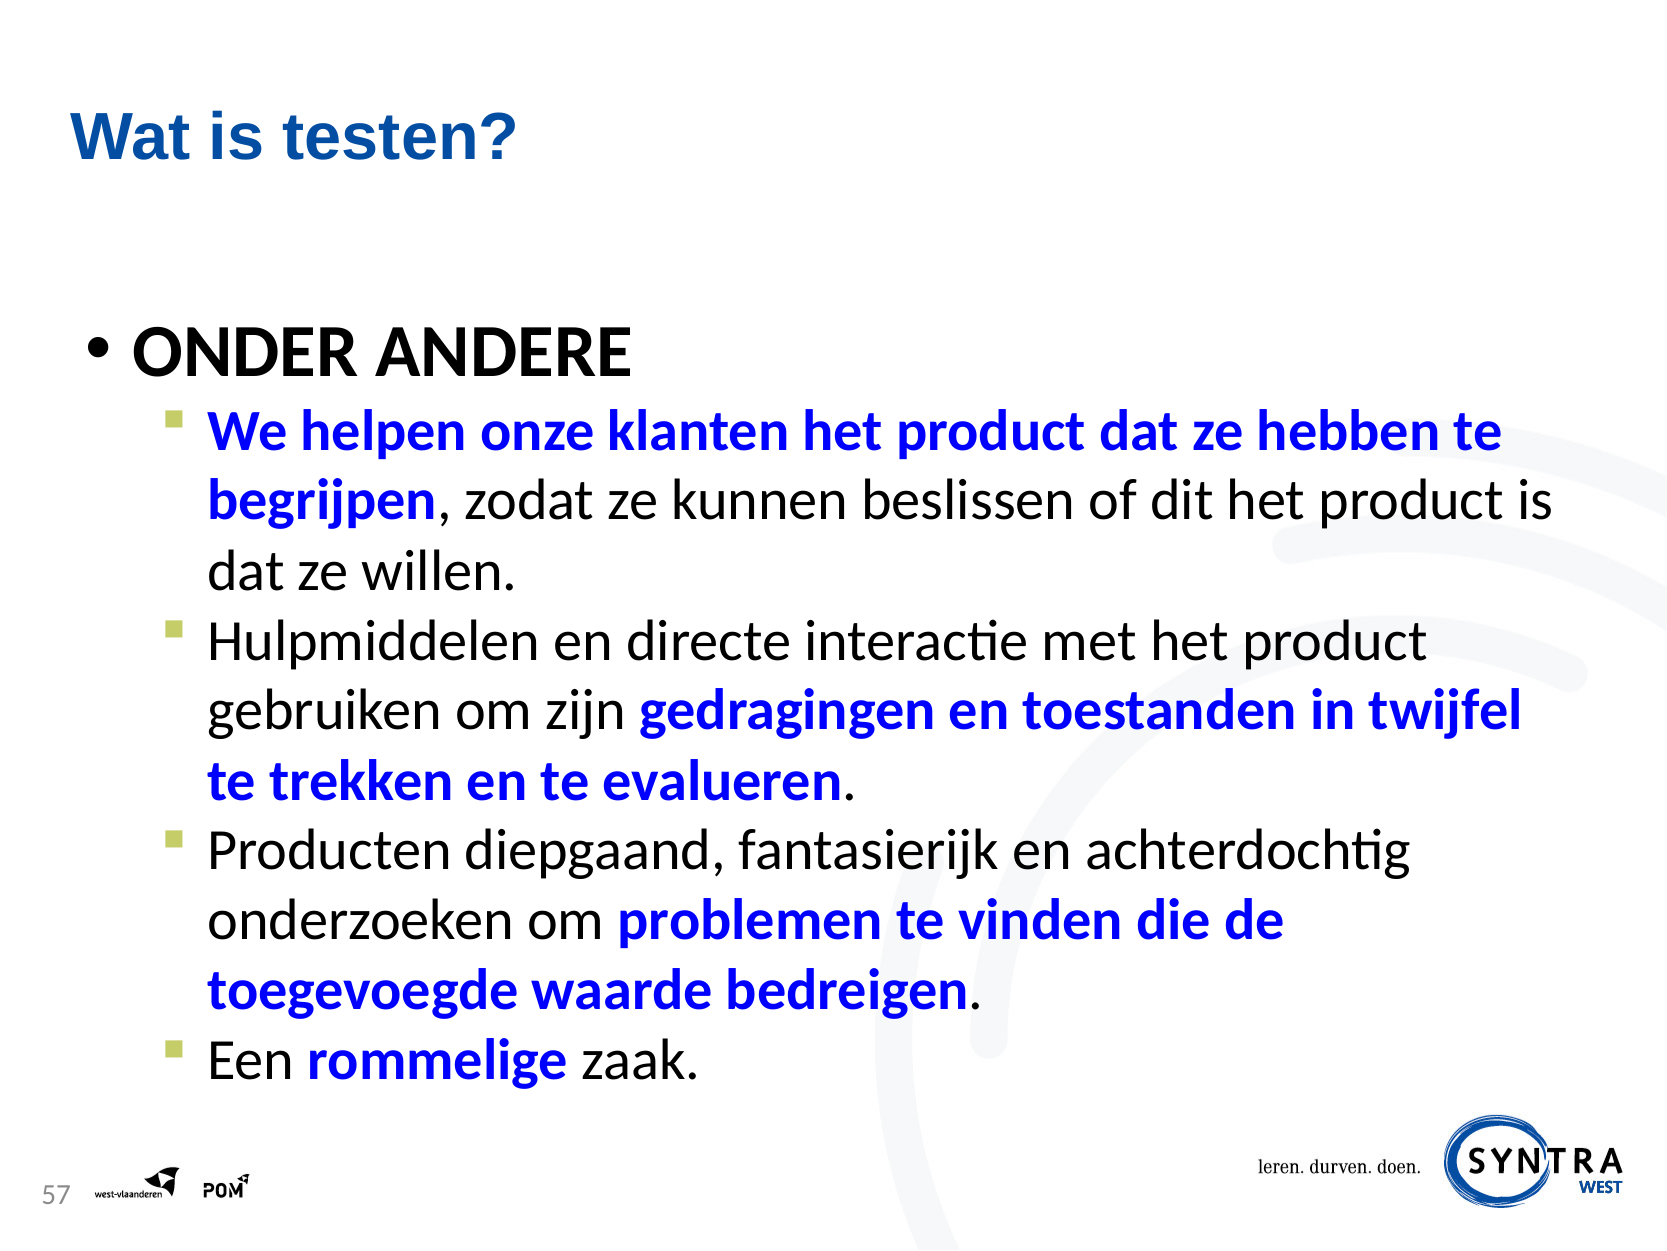

# Wat is testen?
Onder andere
We helpen onze klanten het product dat ze hebben te begrijpen, zodat ze kunnen beslissen of dit het product is dat ze willen.
Hulpmiddelen en directe interactie met het product gebruiken om zijn gedragingen en toestanden in twijfel te trekken en te evalueren.
Producten diepgaand, fantasierijk en achterdochtig onderzoeken om problemen te vinden die de toegevoegde waarde bedreigen.
Een rommelige zaak.
57